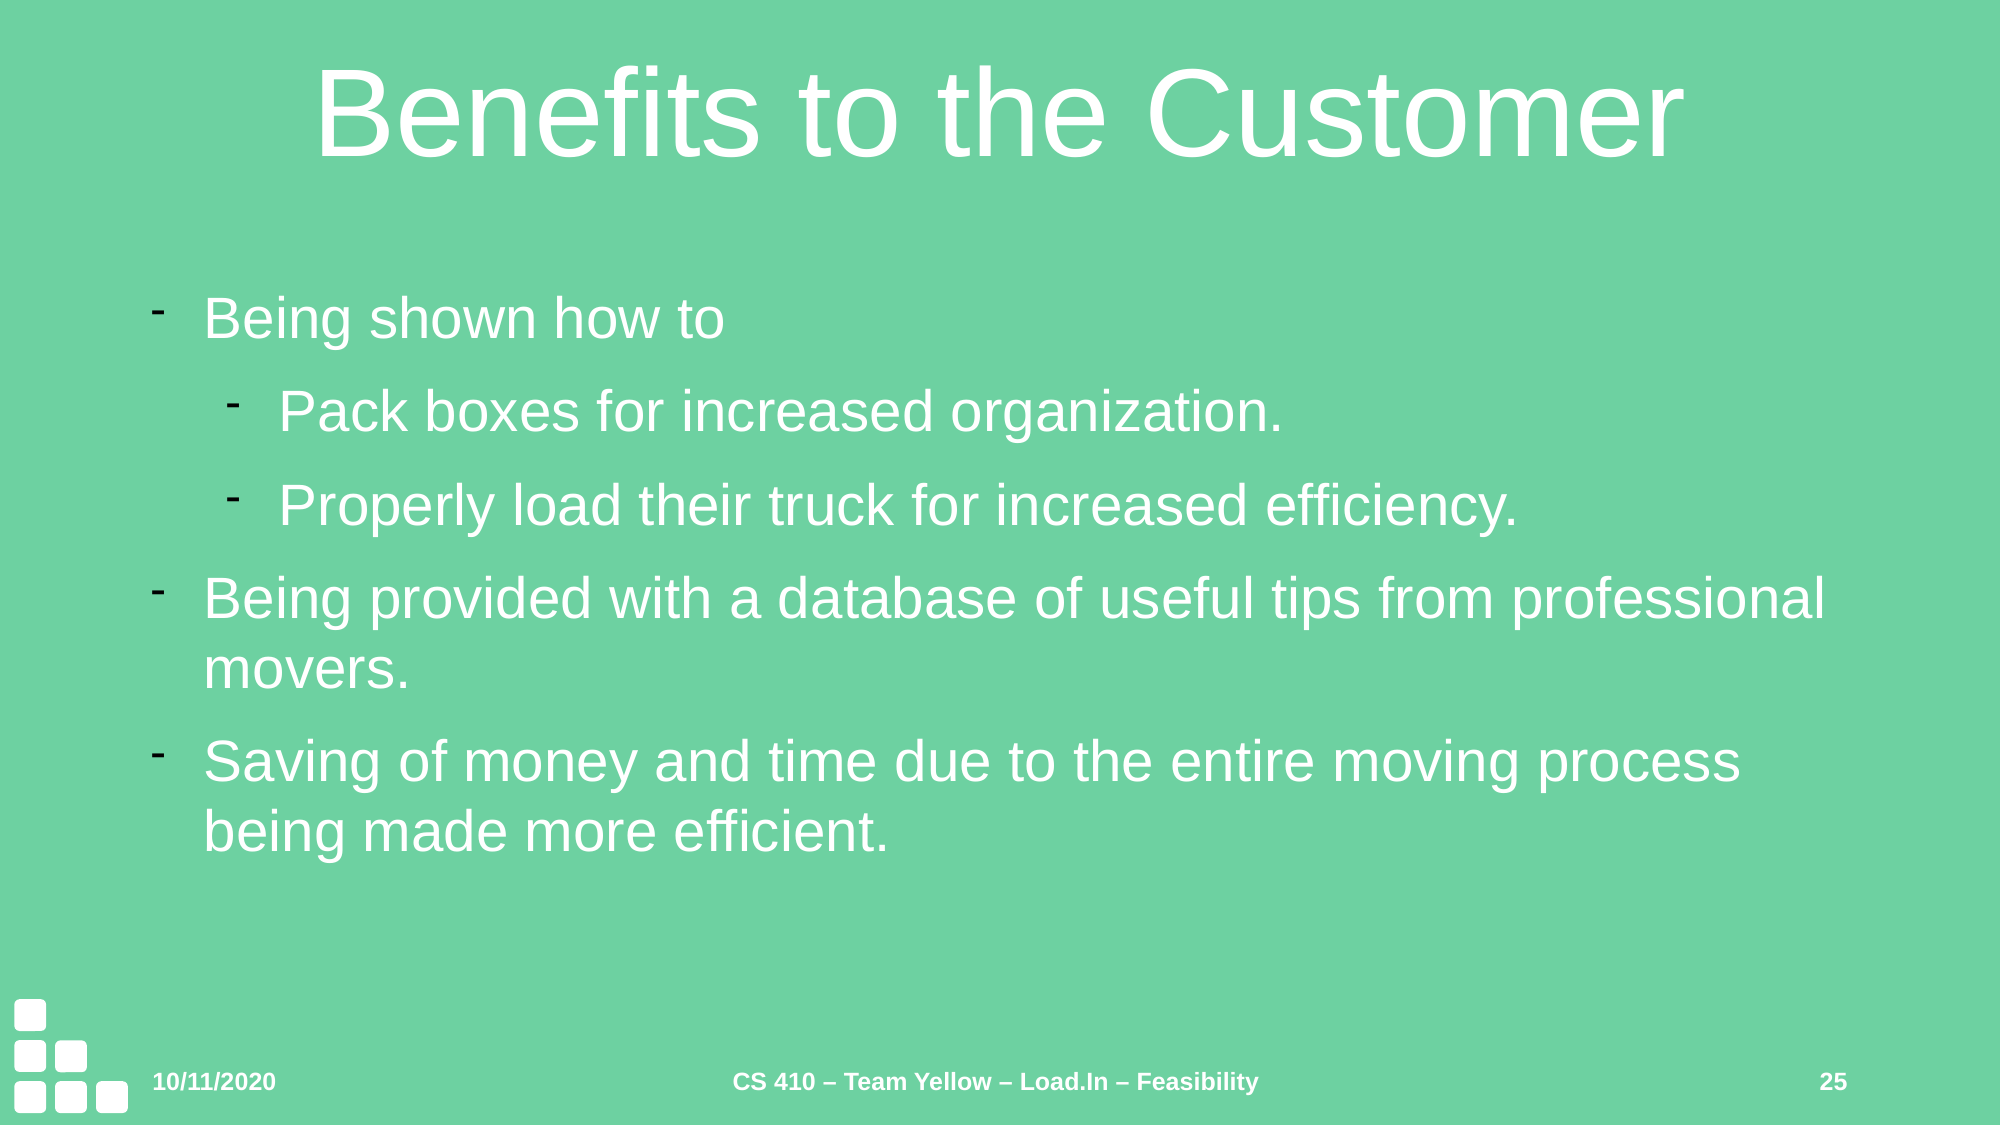

Benefits to the Customer
Being shown how to
Pack boxes for increased organization.
Properly load their truck for increased efficiency.
Being provided with a database of useful tips from professional movers.
Saving of money and time due to the entire moving process being made more efficient.
10/11/2020
CS 410 – Team Yellow – Load.In – Feasibility
25